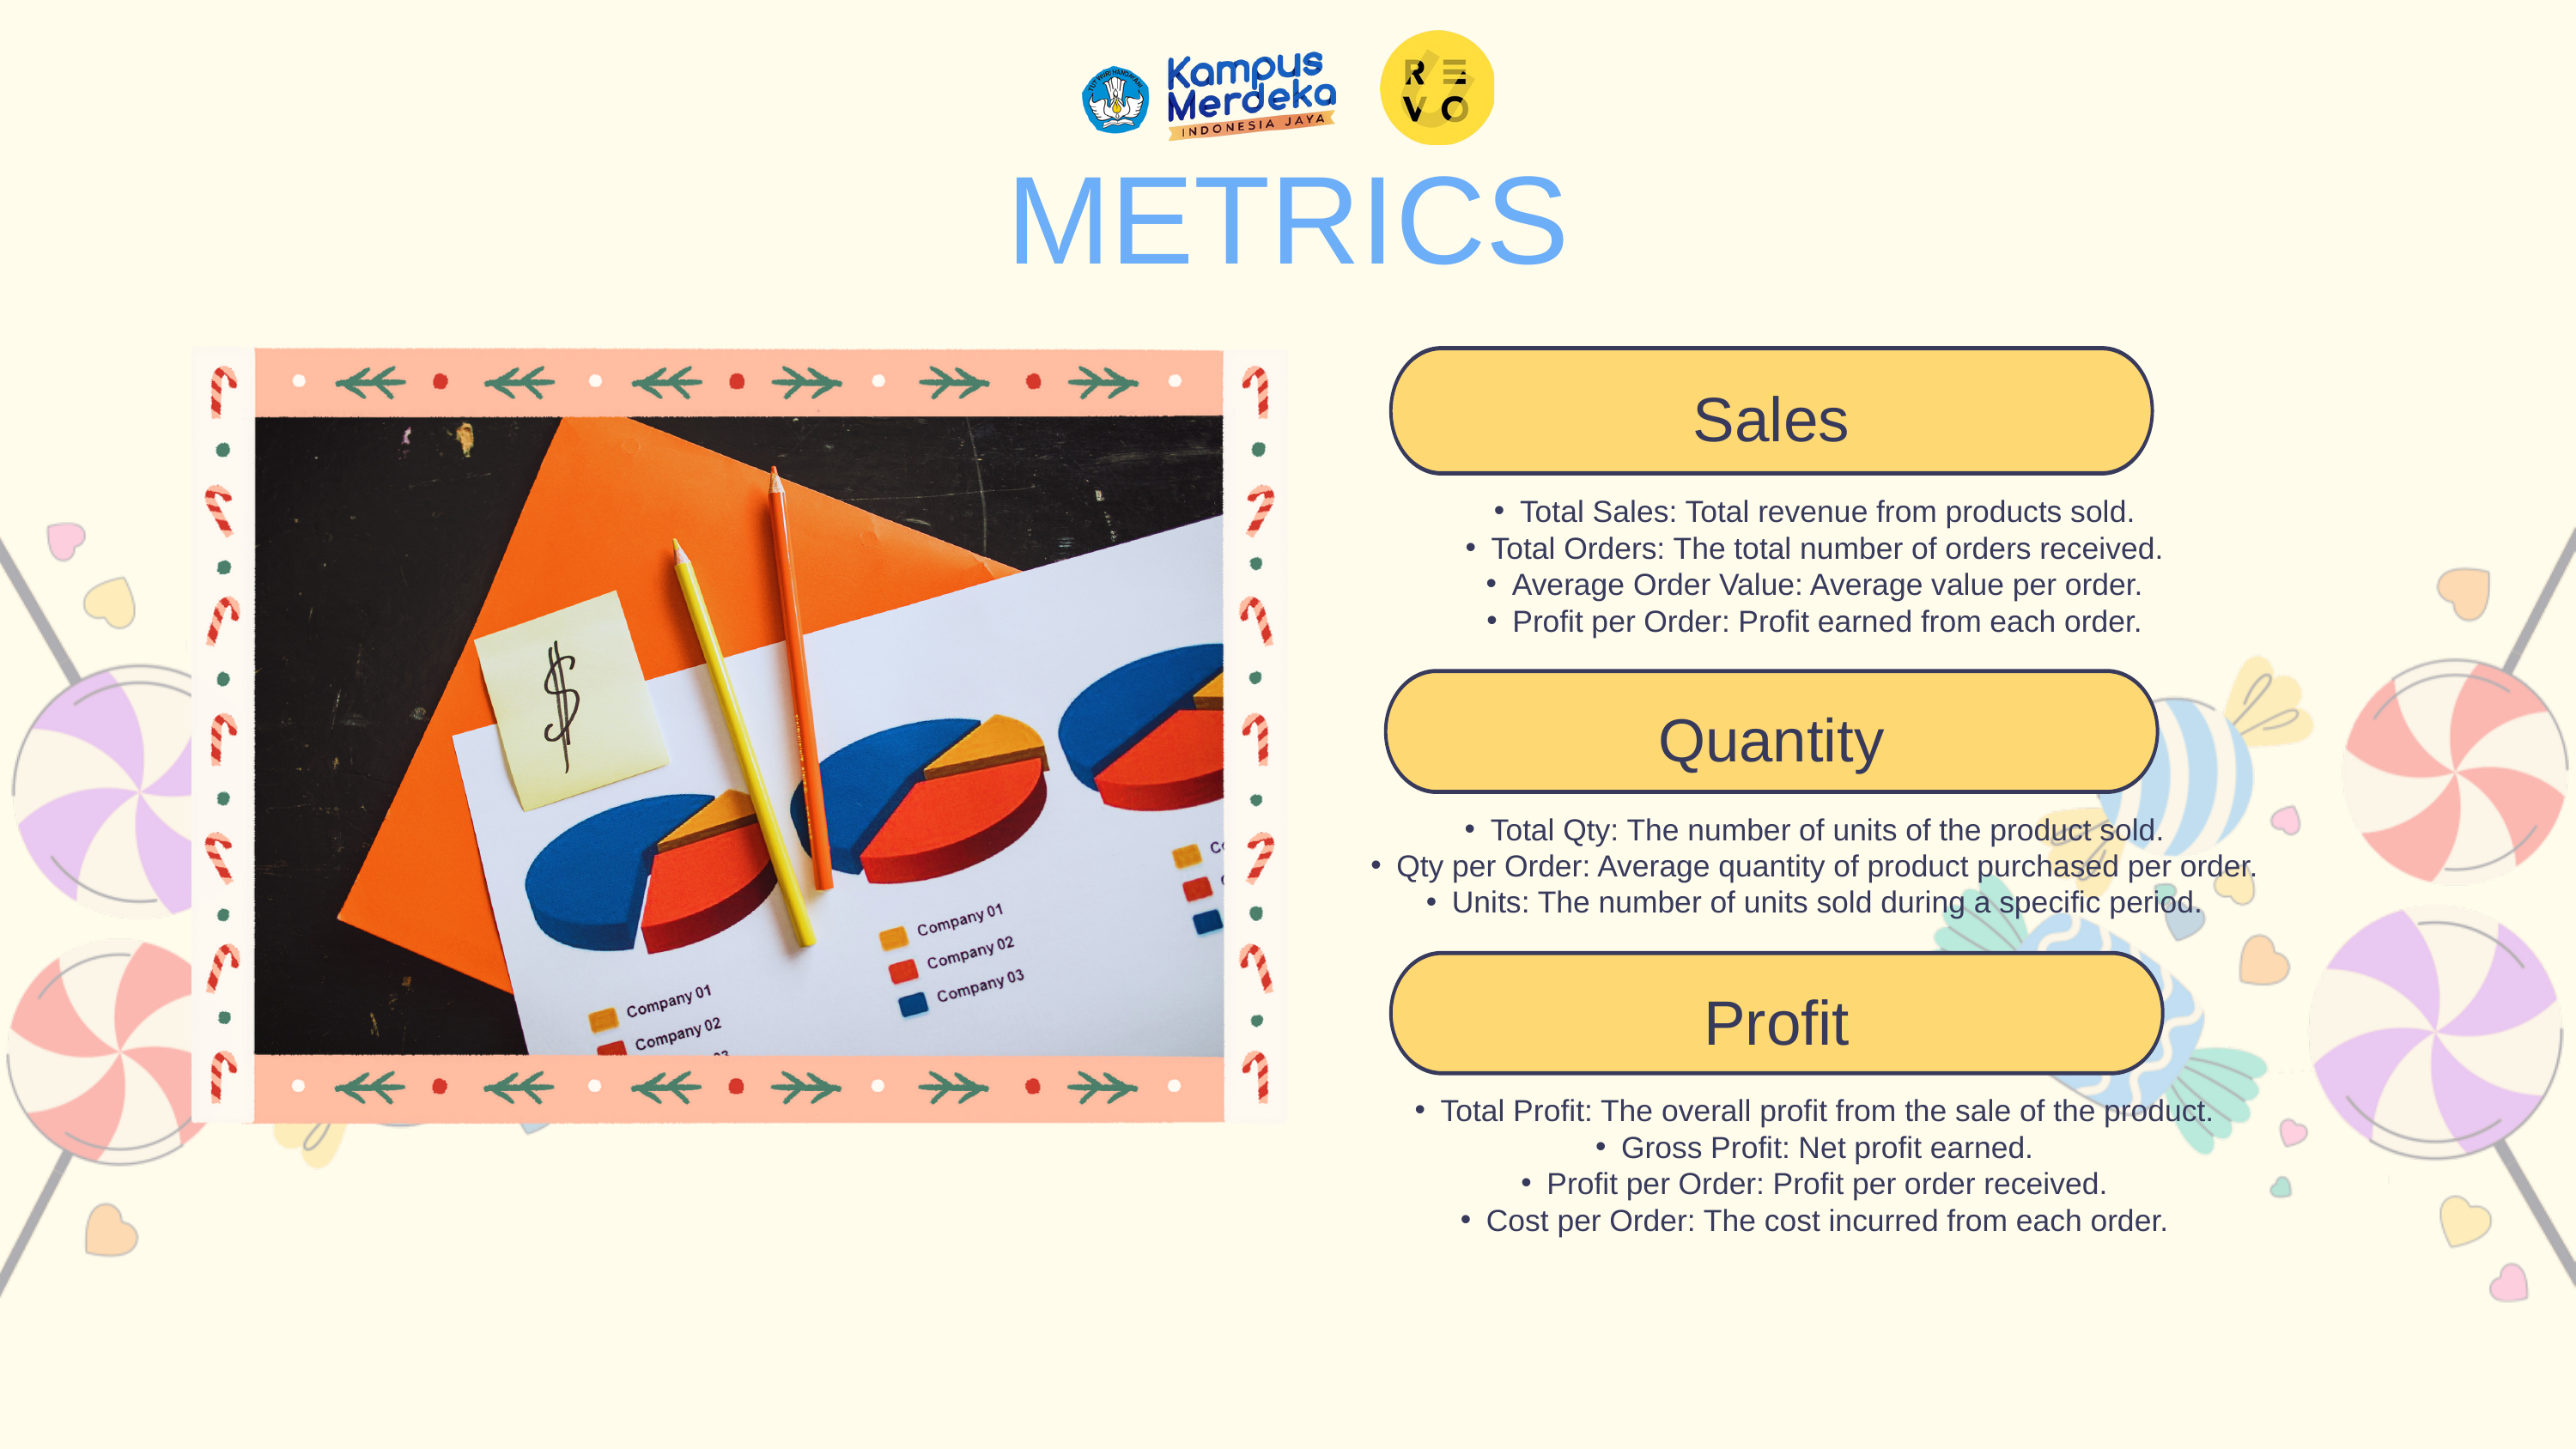

METRICS

Sales

Total Sales: Total revenue from products sold.
Total Orders: The total number of orders received.
Average Order Value: Average value per order.
Profit per Order: Profit earned from each order.

Quantity

Total Qty: The number of units of the product sold.
Qty per Order: Average quantity of product purchased per order.
Units: The number of units sold during a specific period.

Profit

Total Profit: The overall profit from the sale of the product.
Gross Profit: Net profit earned.
Profit per Order: Profit per order received.
Cost per Order: The cost incurred from each order.